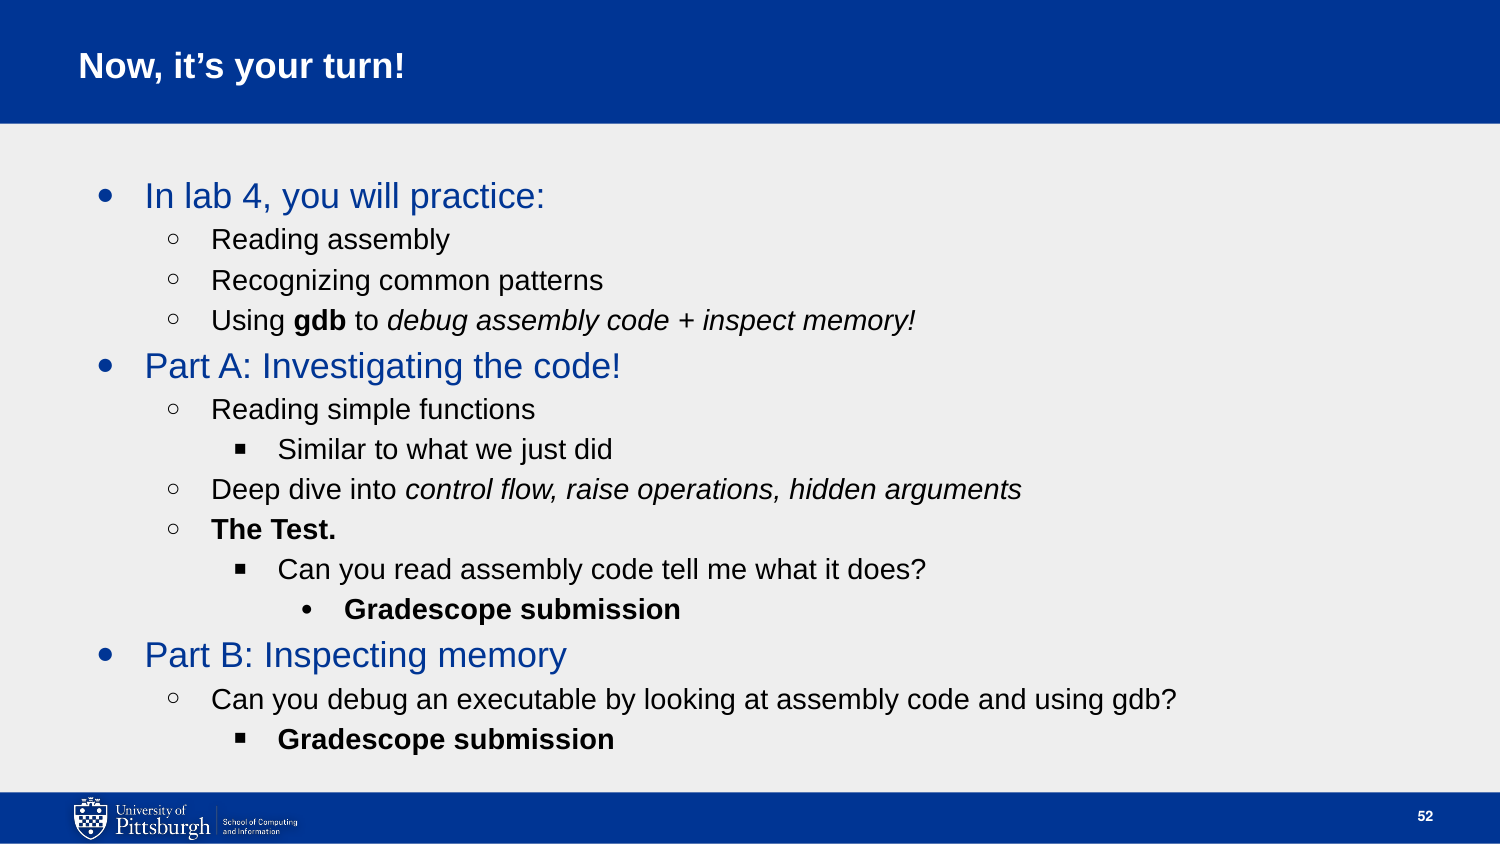

# Now, it’s your turn!
In lab 4, you will practice:
Reading assembly
Recognizing common patterns
Using gdb to debug assembly code + inspect memory!
Part A: Investigating the code!
Reading simple functions
Similar to what we just did
Deep dive into control flow, raise operations, hidden arguments
The Test.
Can you read assembly code tell me what it does?
Gradescope submission
Part B: Inspecting memory
Can you debug an executable by looking at assembly code and using gdb?
Gradescope submission
52